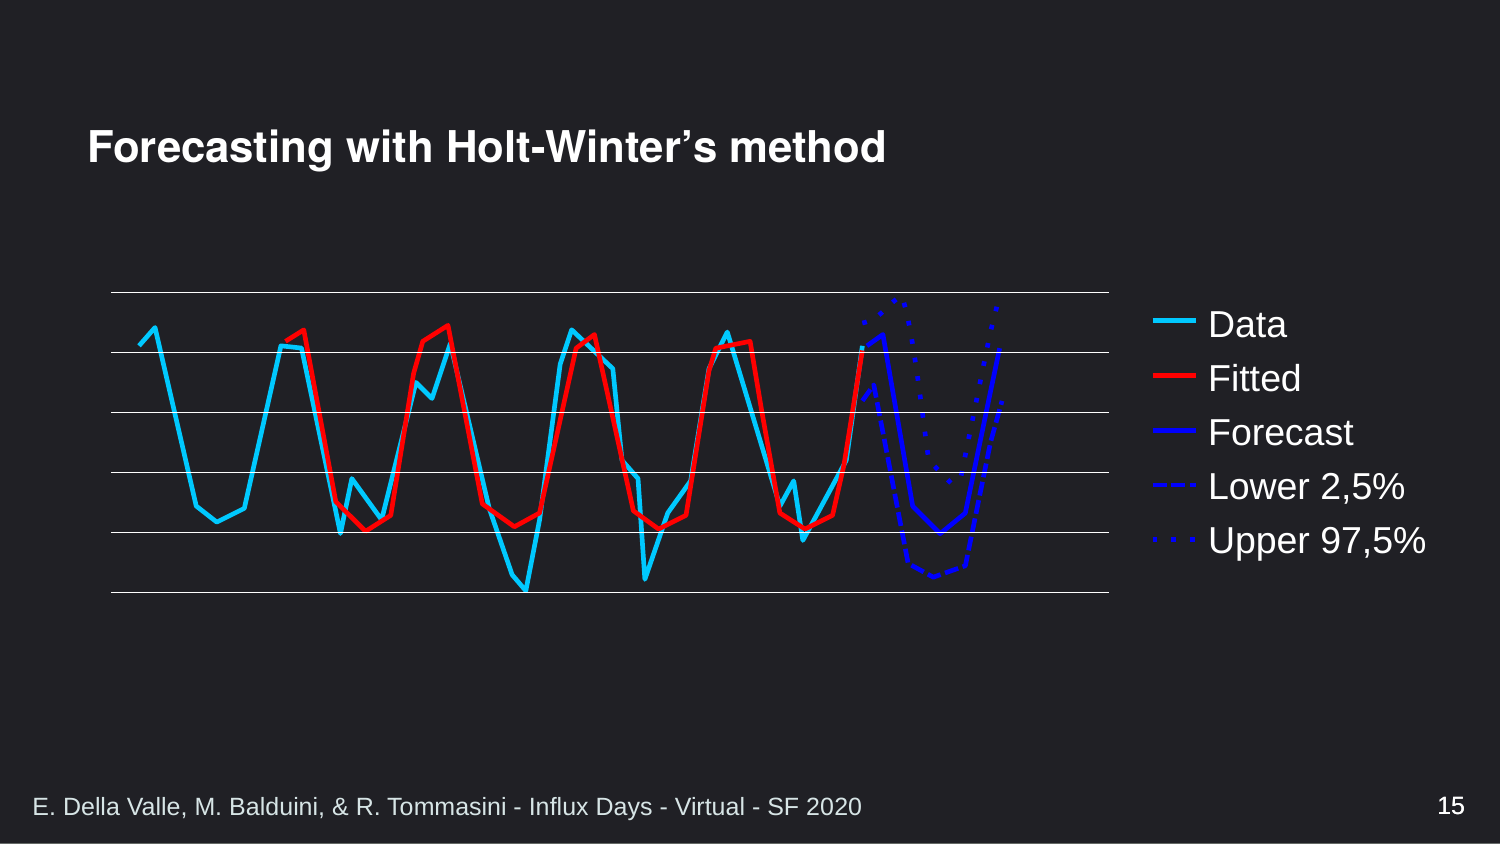

# Forecasting with Holt-Winter’s method
Data
Fitted
Forecast
Lower 2,5%
Upper 97,5%

15
15
E. Della Valle, M. Balduini, & R. Tommasini - Influx Days - Virtual - SF 2020